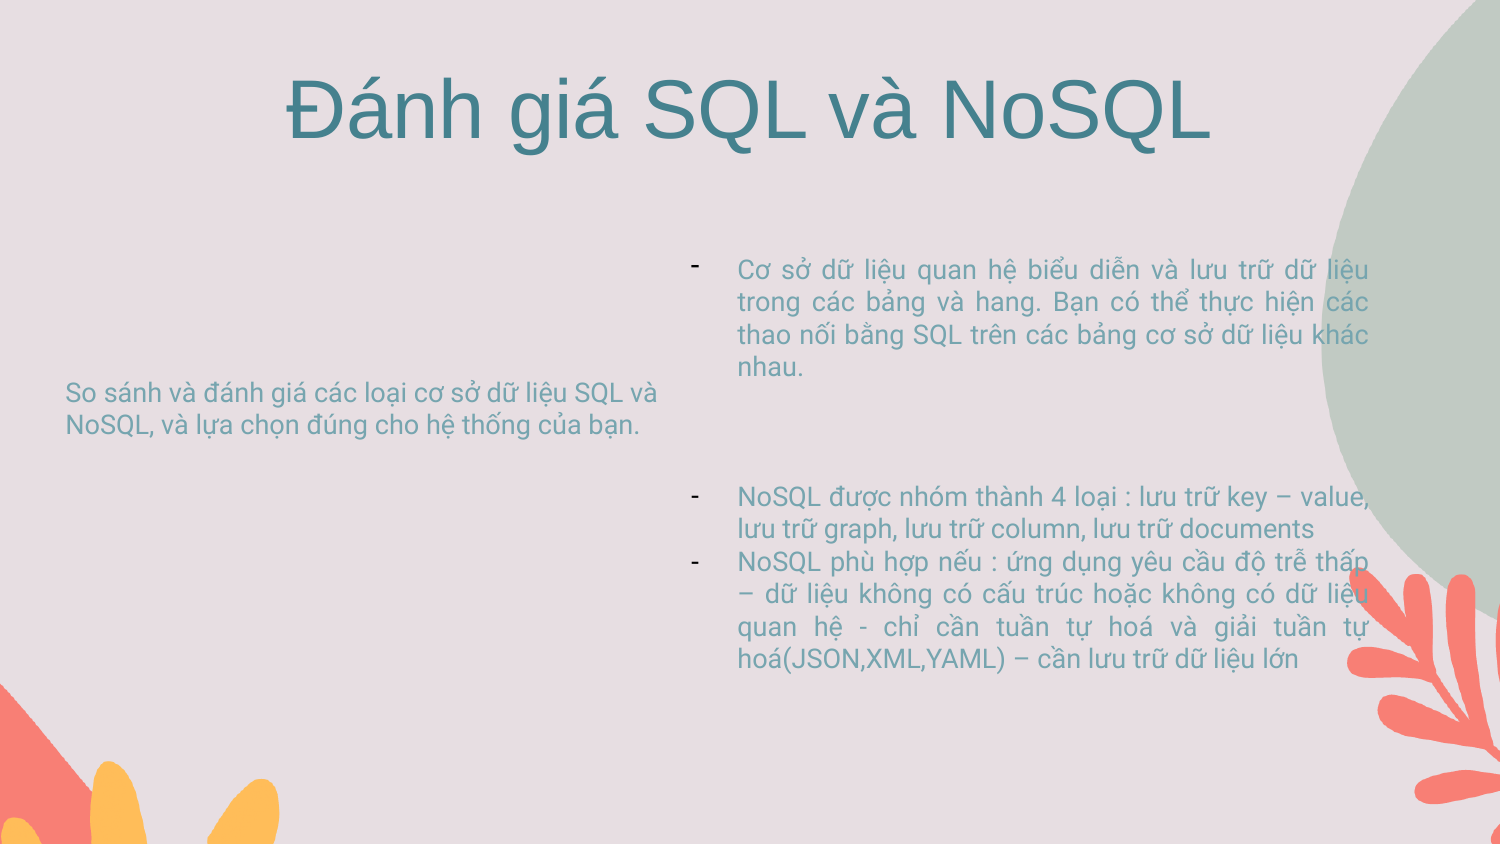

Đánh giá SQL và NoSQL
So sánh và đánh giá các loại cơ sở dữ liệu SQL và NoSQL, và lựa chọn đúng cho hệ thống của bạn.
Cơ sở dữ liệu quan hệ biểu diễn và lưu trữ dữ liệu trong các bảng và hang. Bạn có thể thực hiện các thao nối bằng SQL trên các bảng cơ sở dữ liệu khác nhau.

NoSQL được nhóm thành 4 loại : lưu trữ key – value, lưu trữ graph, lưu trữ column, lưu trữ documents
NoSQL phù hợp nếu : ứng dụng yêu cầu độ trễ thấp – dữ liệu không có cấu trúc hoặc không có dữ liệu quan hệ - chỉ cần tuần tự hoá và giải tuần tự hoá(JSON,XML,YAML) – cần lưu trữ dữ liệu lớn